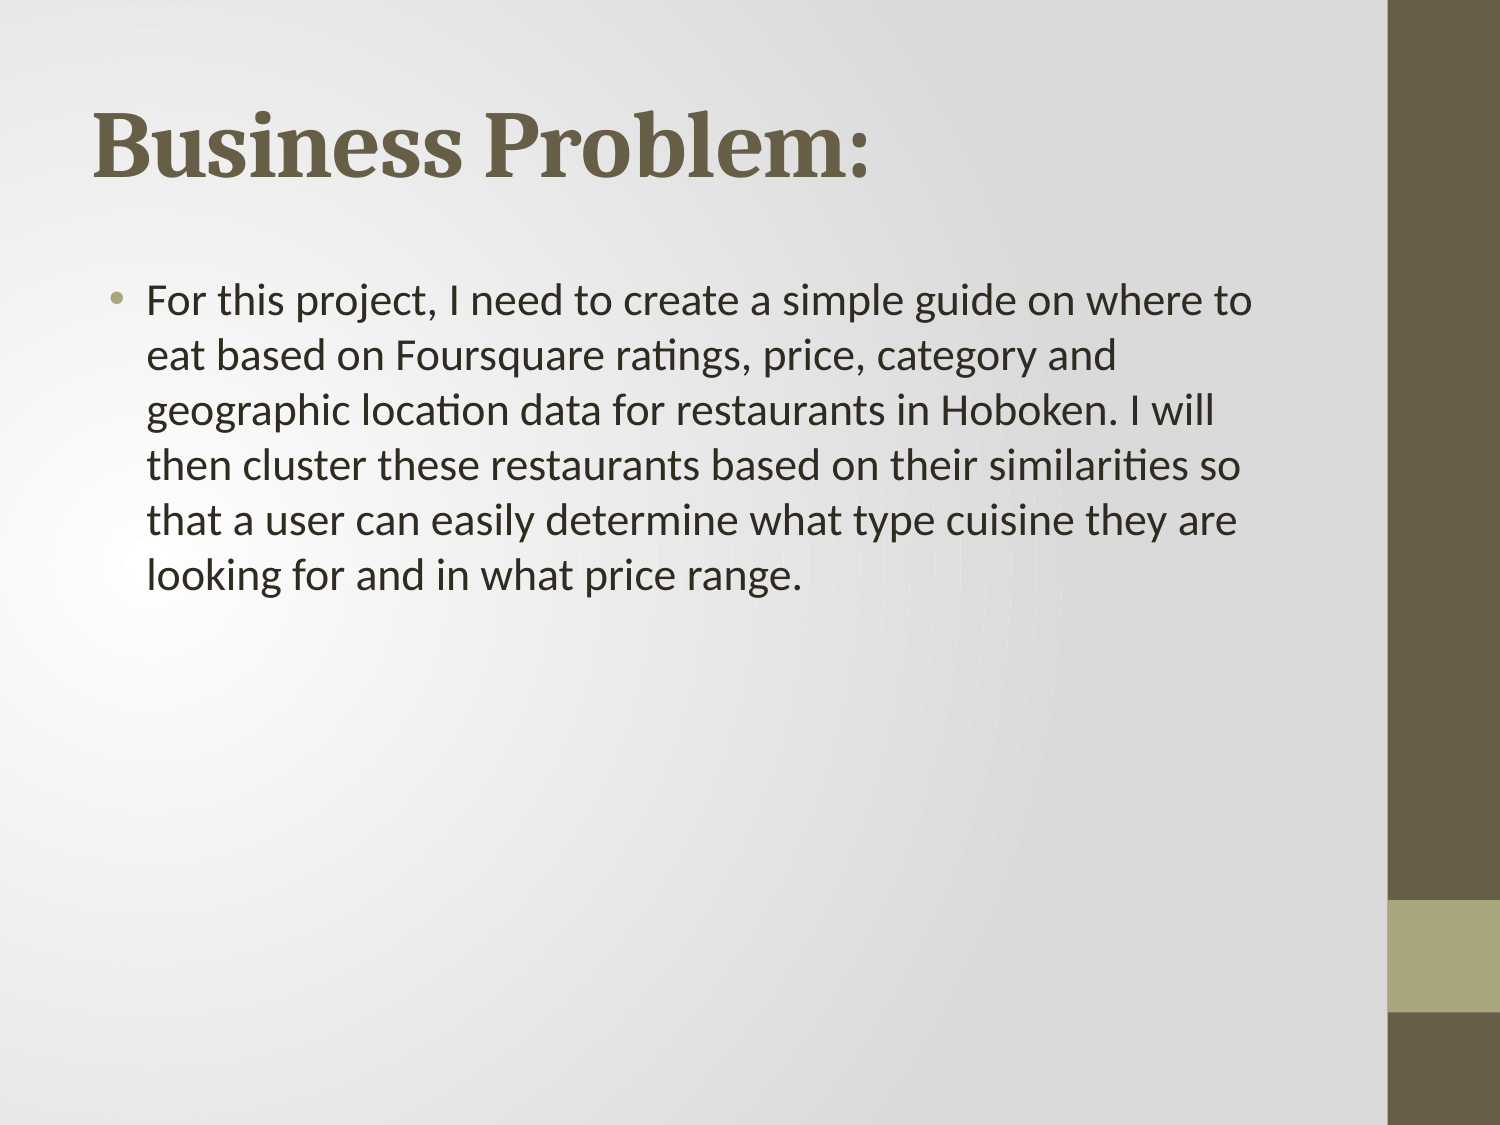

# Business Problem:
For this project, I need to create a simple guide on where to eat based on Foursquare ratings, price, category and geographic location data for restaurants in Hoboken. I will then cluster these restaurants based on their similarities so that a user can easily determine what type cuisine they are looking for and in what price range.